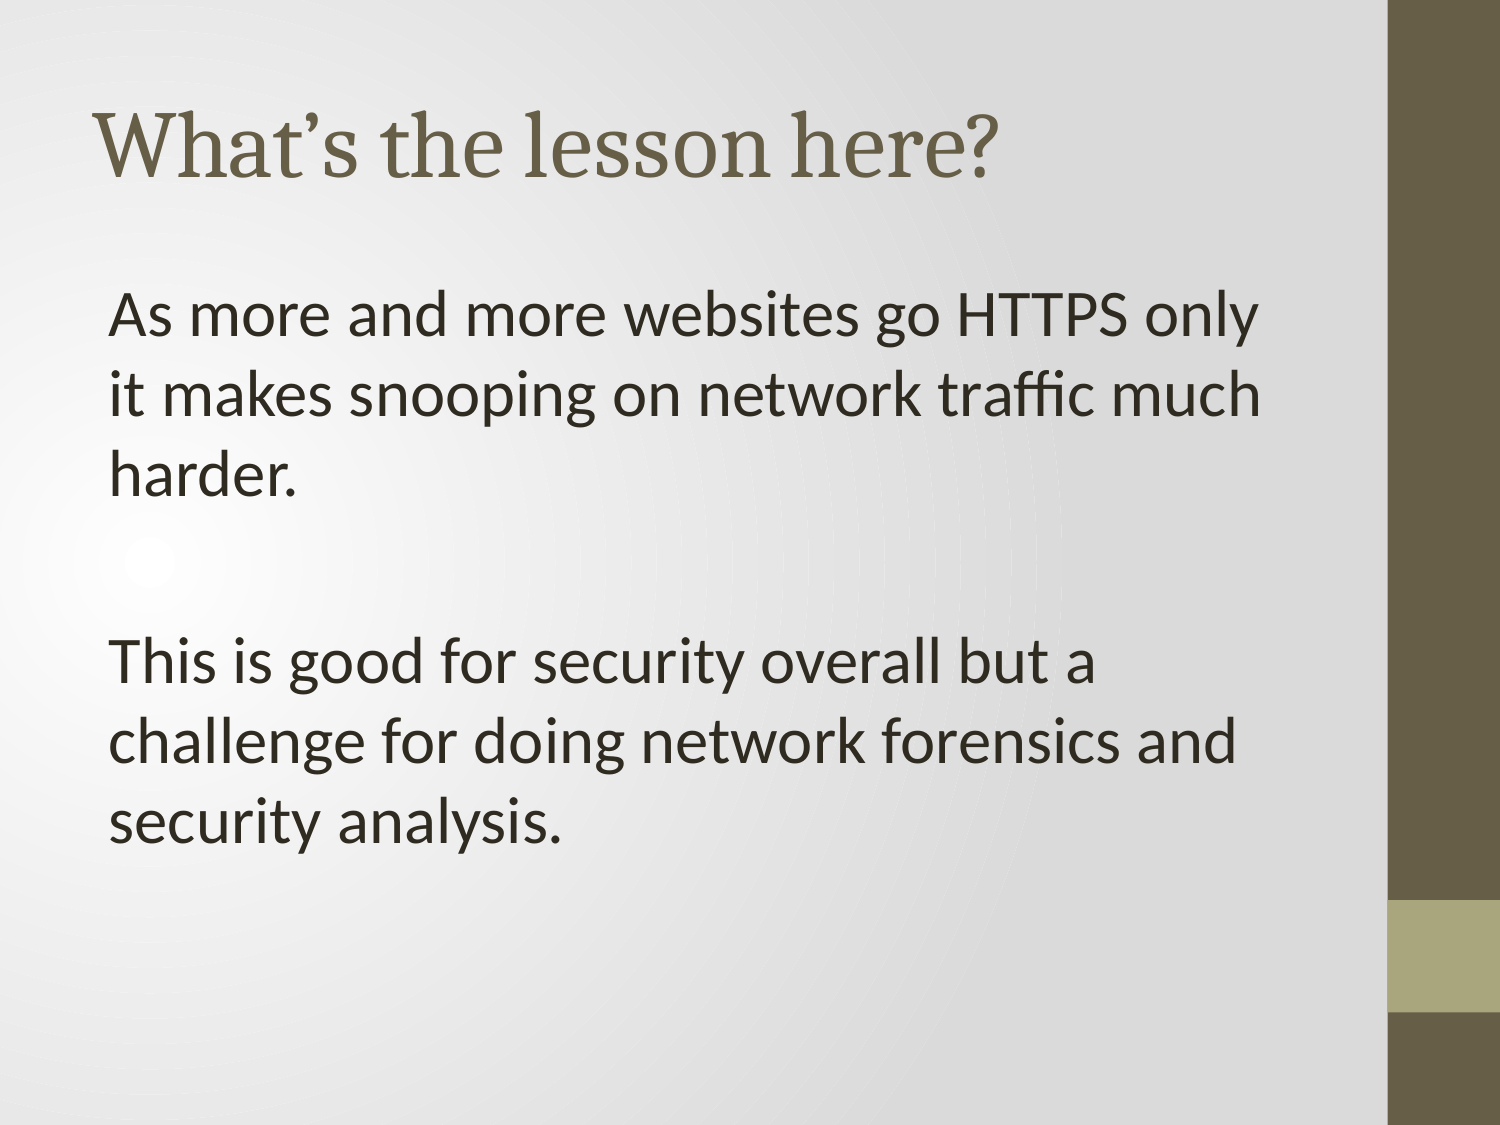

# What’s the lesson here?
As more and more websites go HTTPS only it makes snooping on network traffic much harder.

This is good for security overall but a challenge for doing network forensics and security analysis.